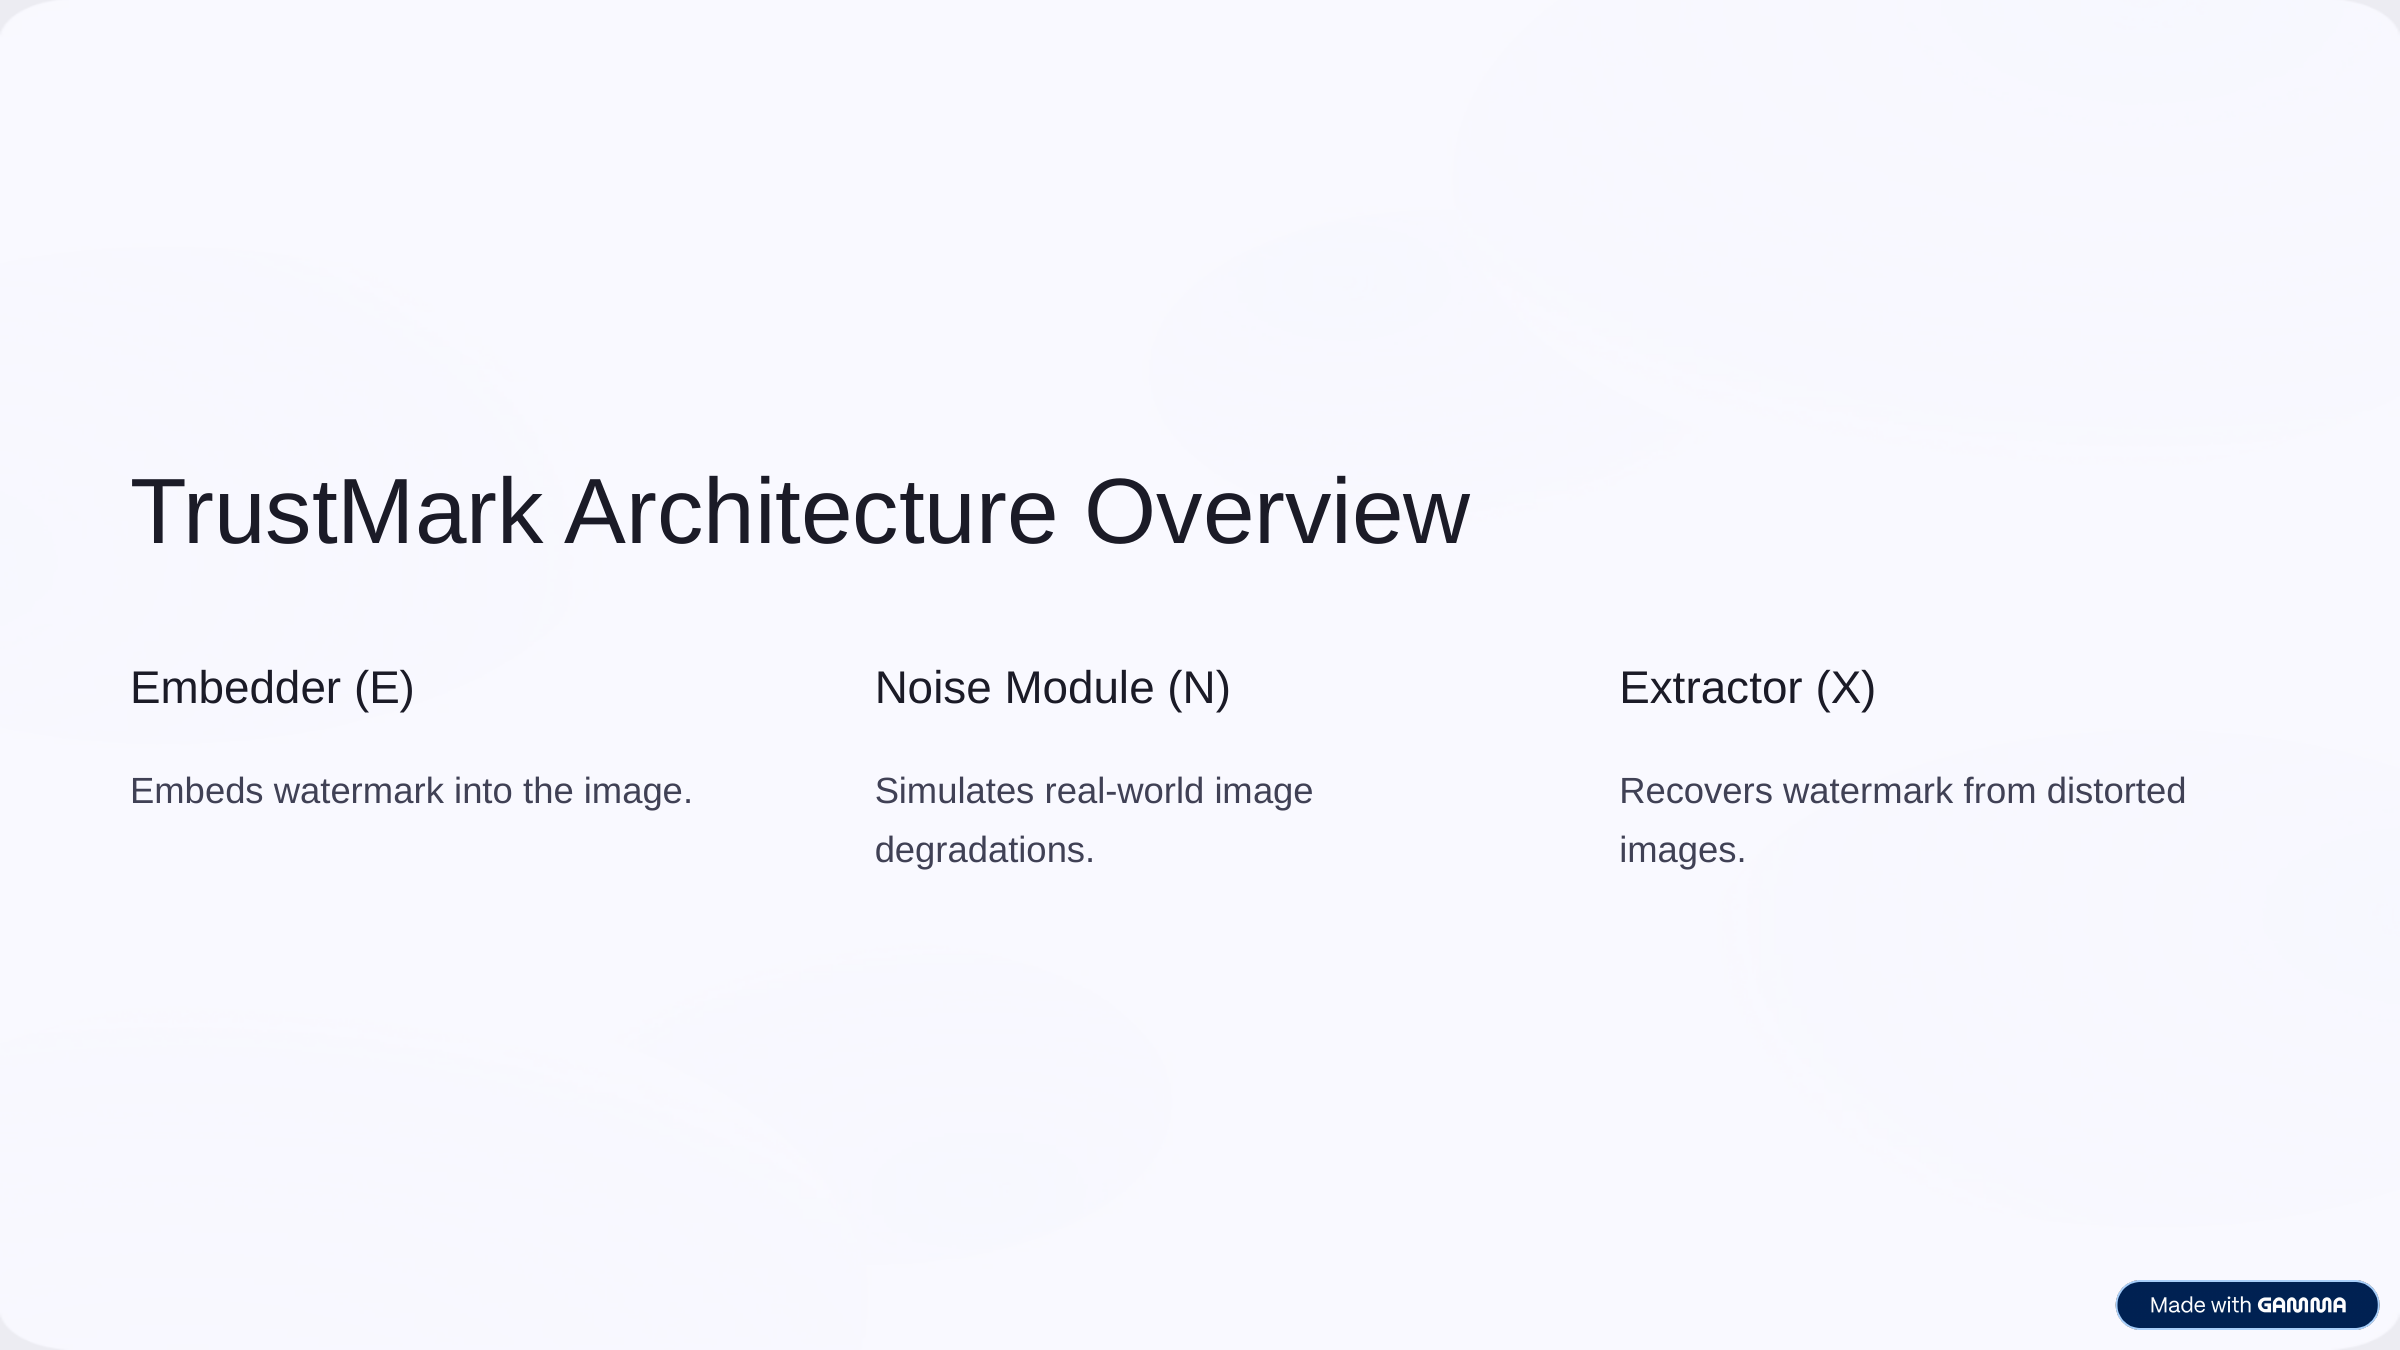

TrustMark Architecture Overview
Embedder (E)
Noise Module (N)
Extractor (X)
Embeds watermark into the image.
Simulates real-world image degradations.
Recovers watermark from distorted images.